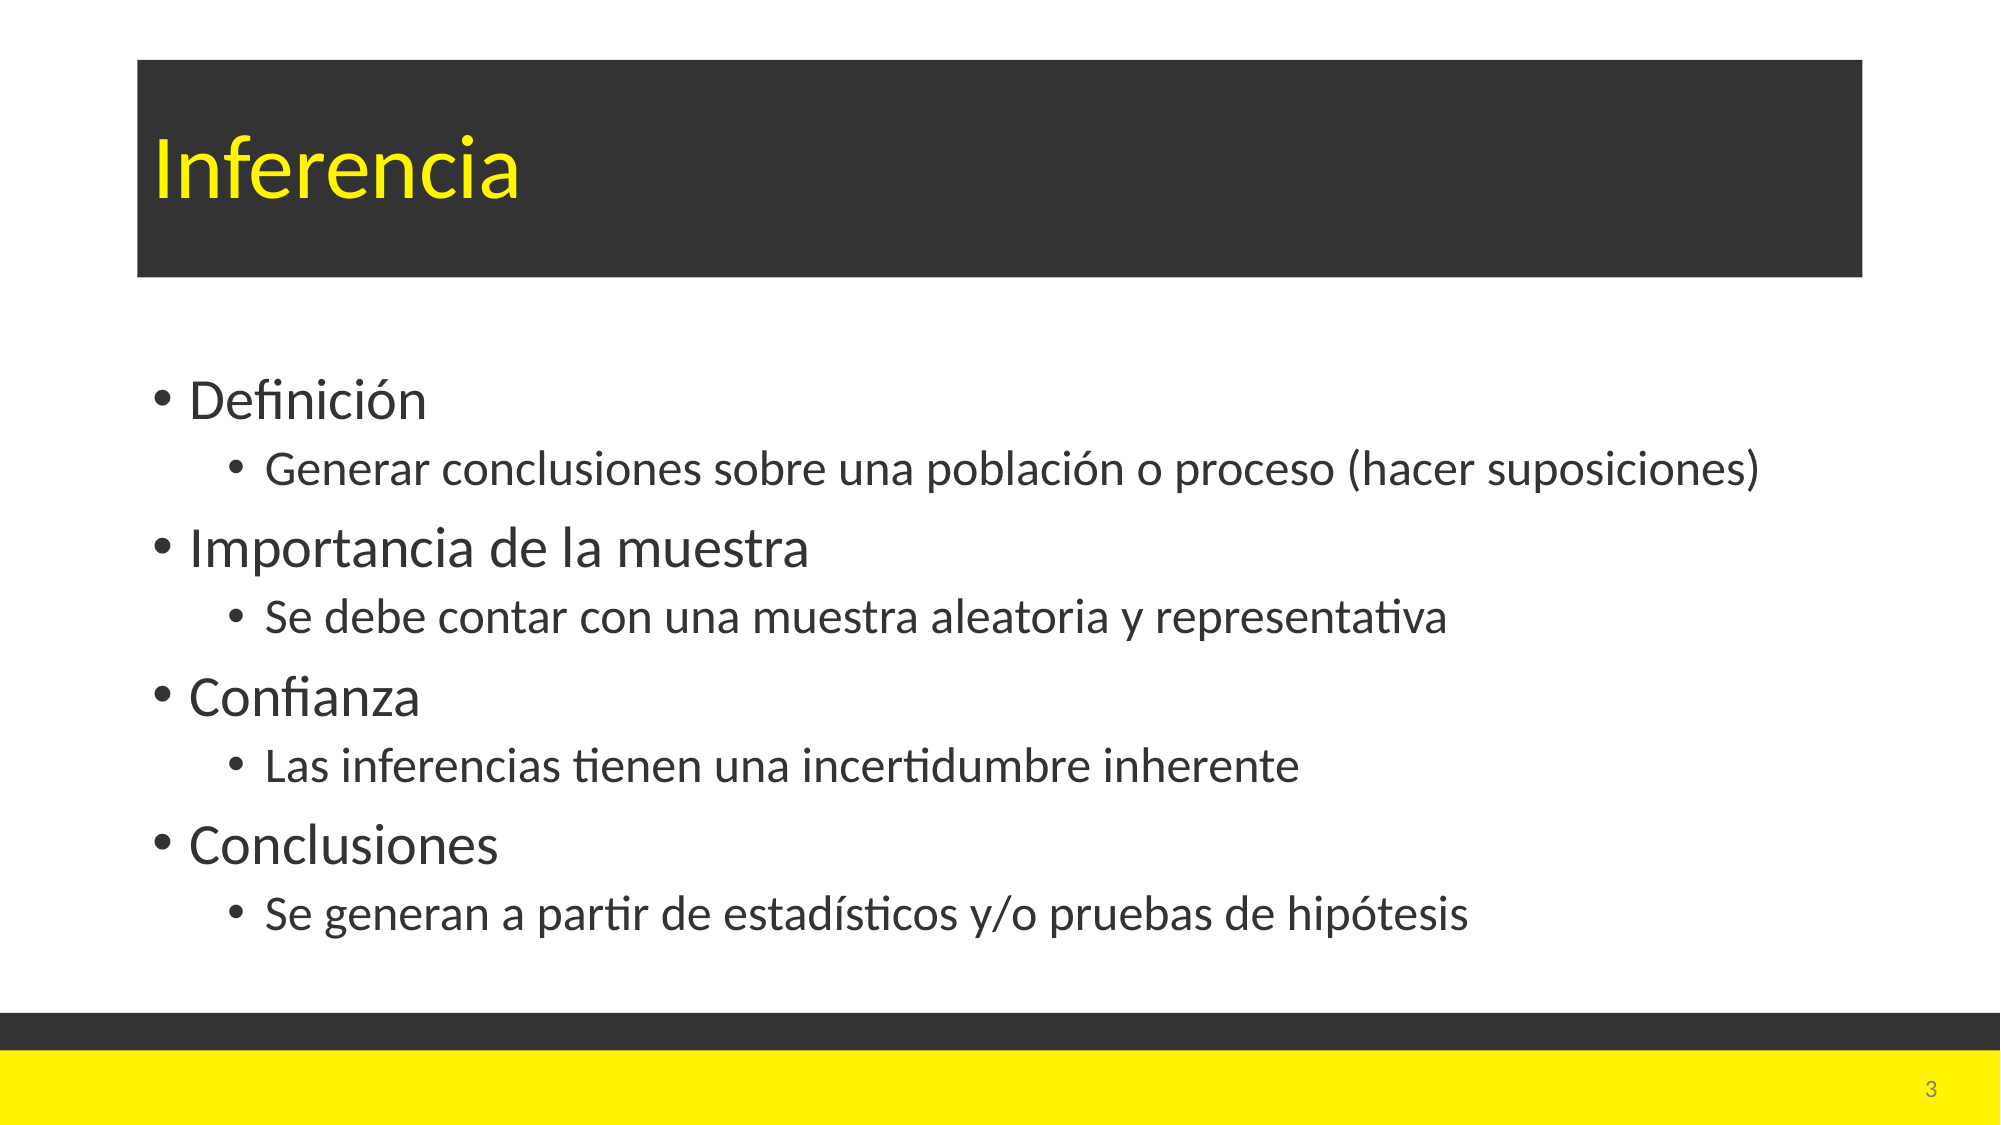

# Inferencia
Definición
Generar conclusiones sobre una población o proceso (hacer suposiciones)
Importancia de la muestra
Se debe contar con una muestra aleatoria y representativa
Confianza
Las inferencias tienen una incertidumbre inherente
Conclusiones
Se generan a partir de estadísticos y/o pruebas de hipótesis